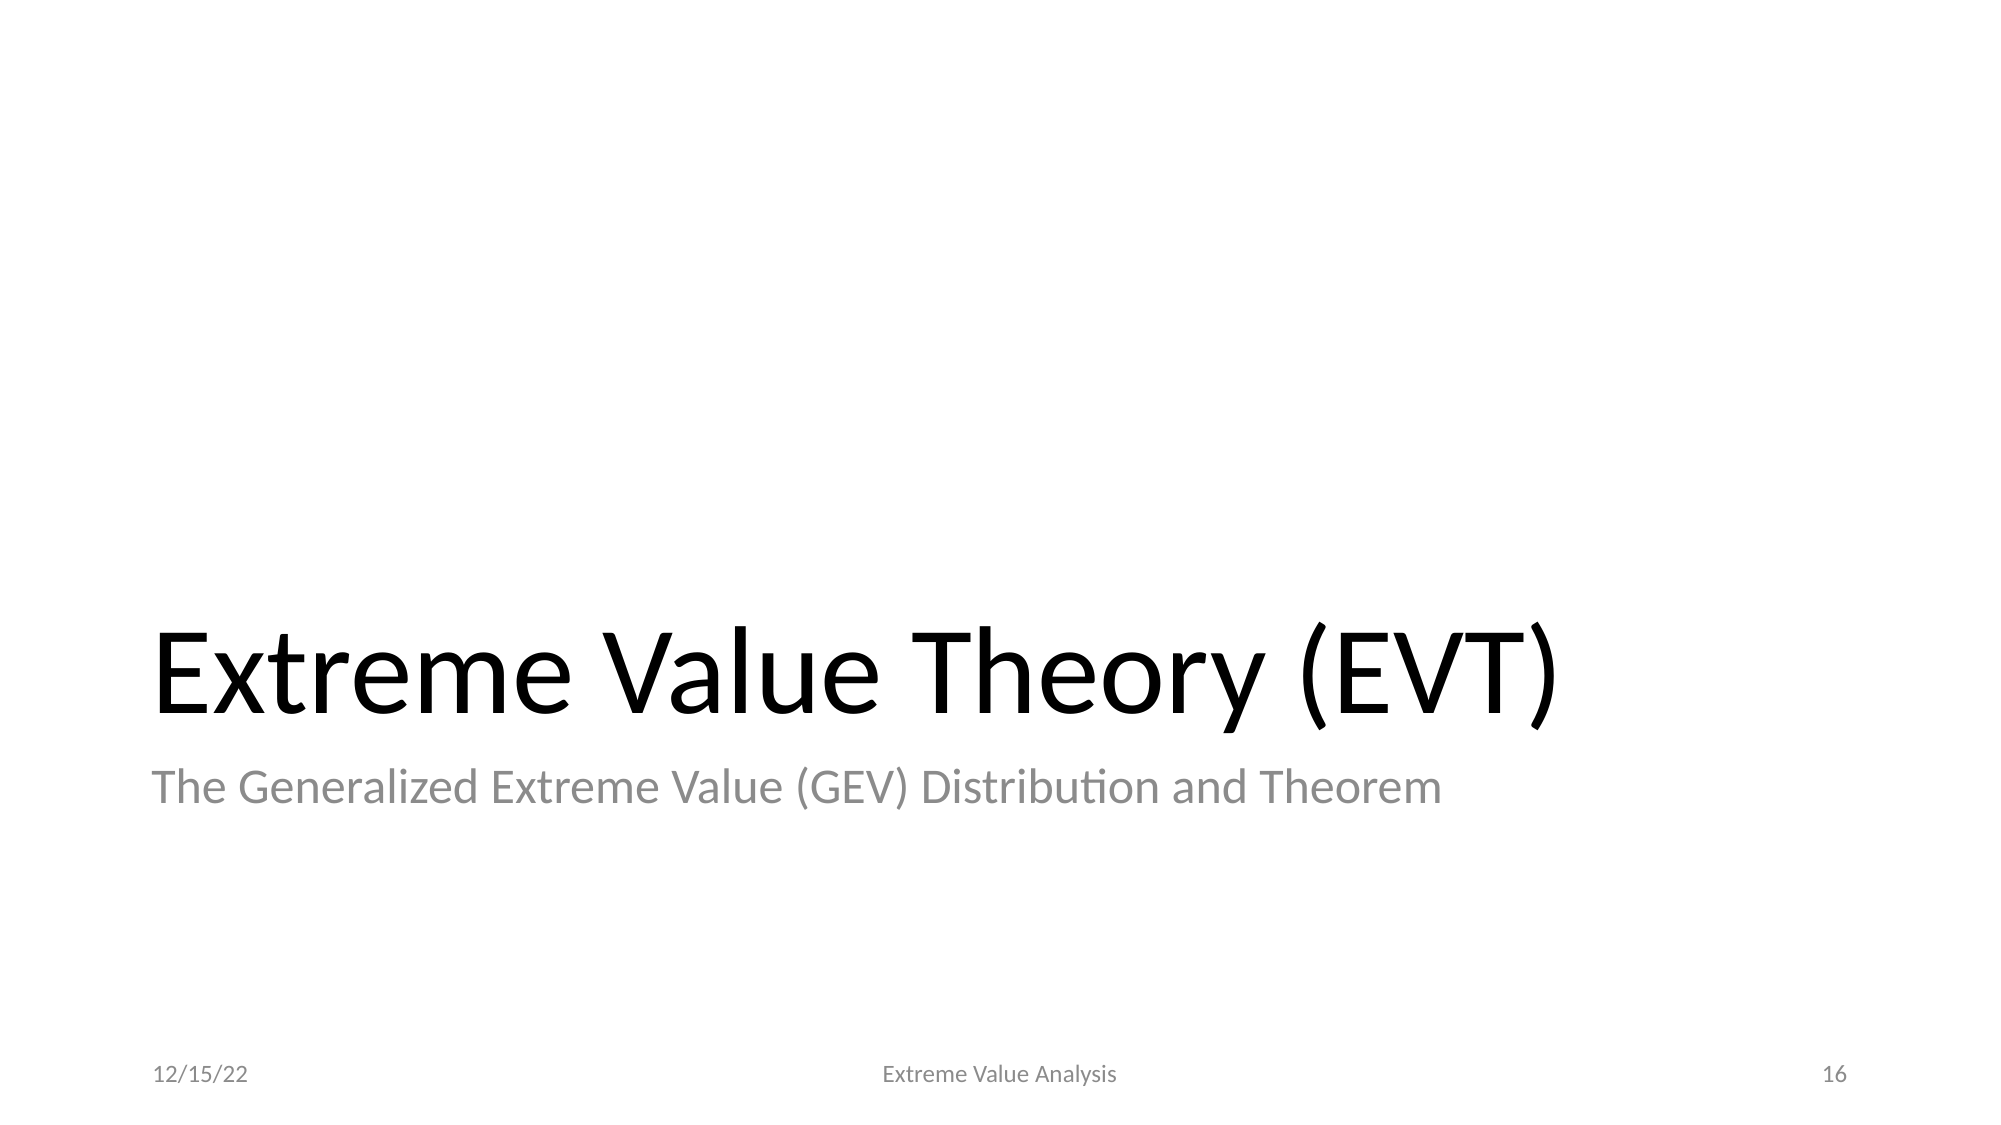

# Extreme Value Theory (EVT)
The Generalized Extreme Value (GEV) Distribution and Theorem
12/15/22
Extreme Value Analysis
16